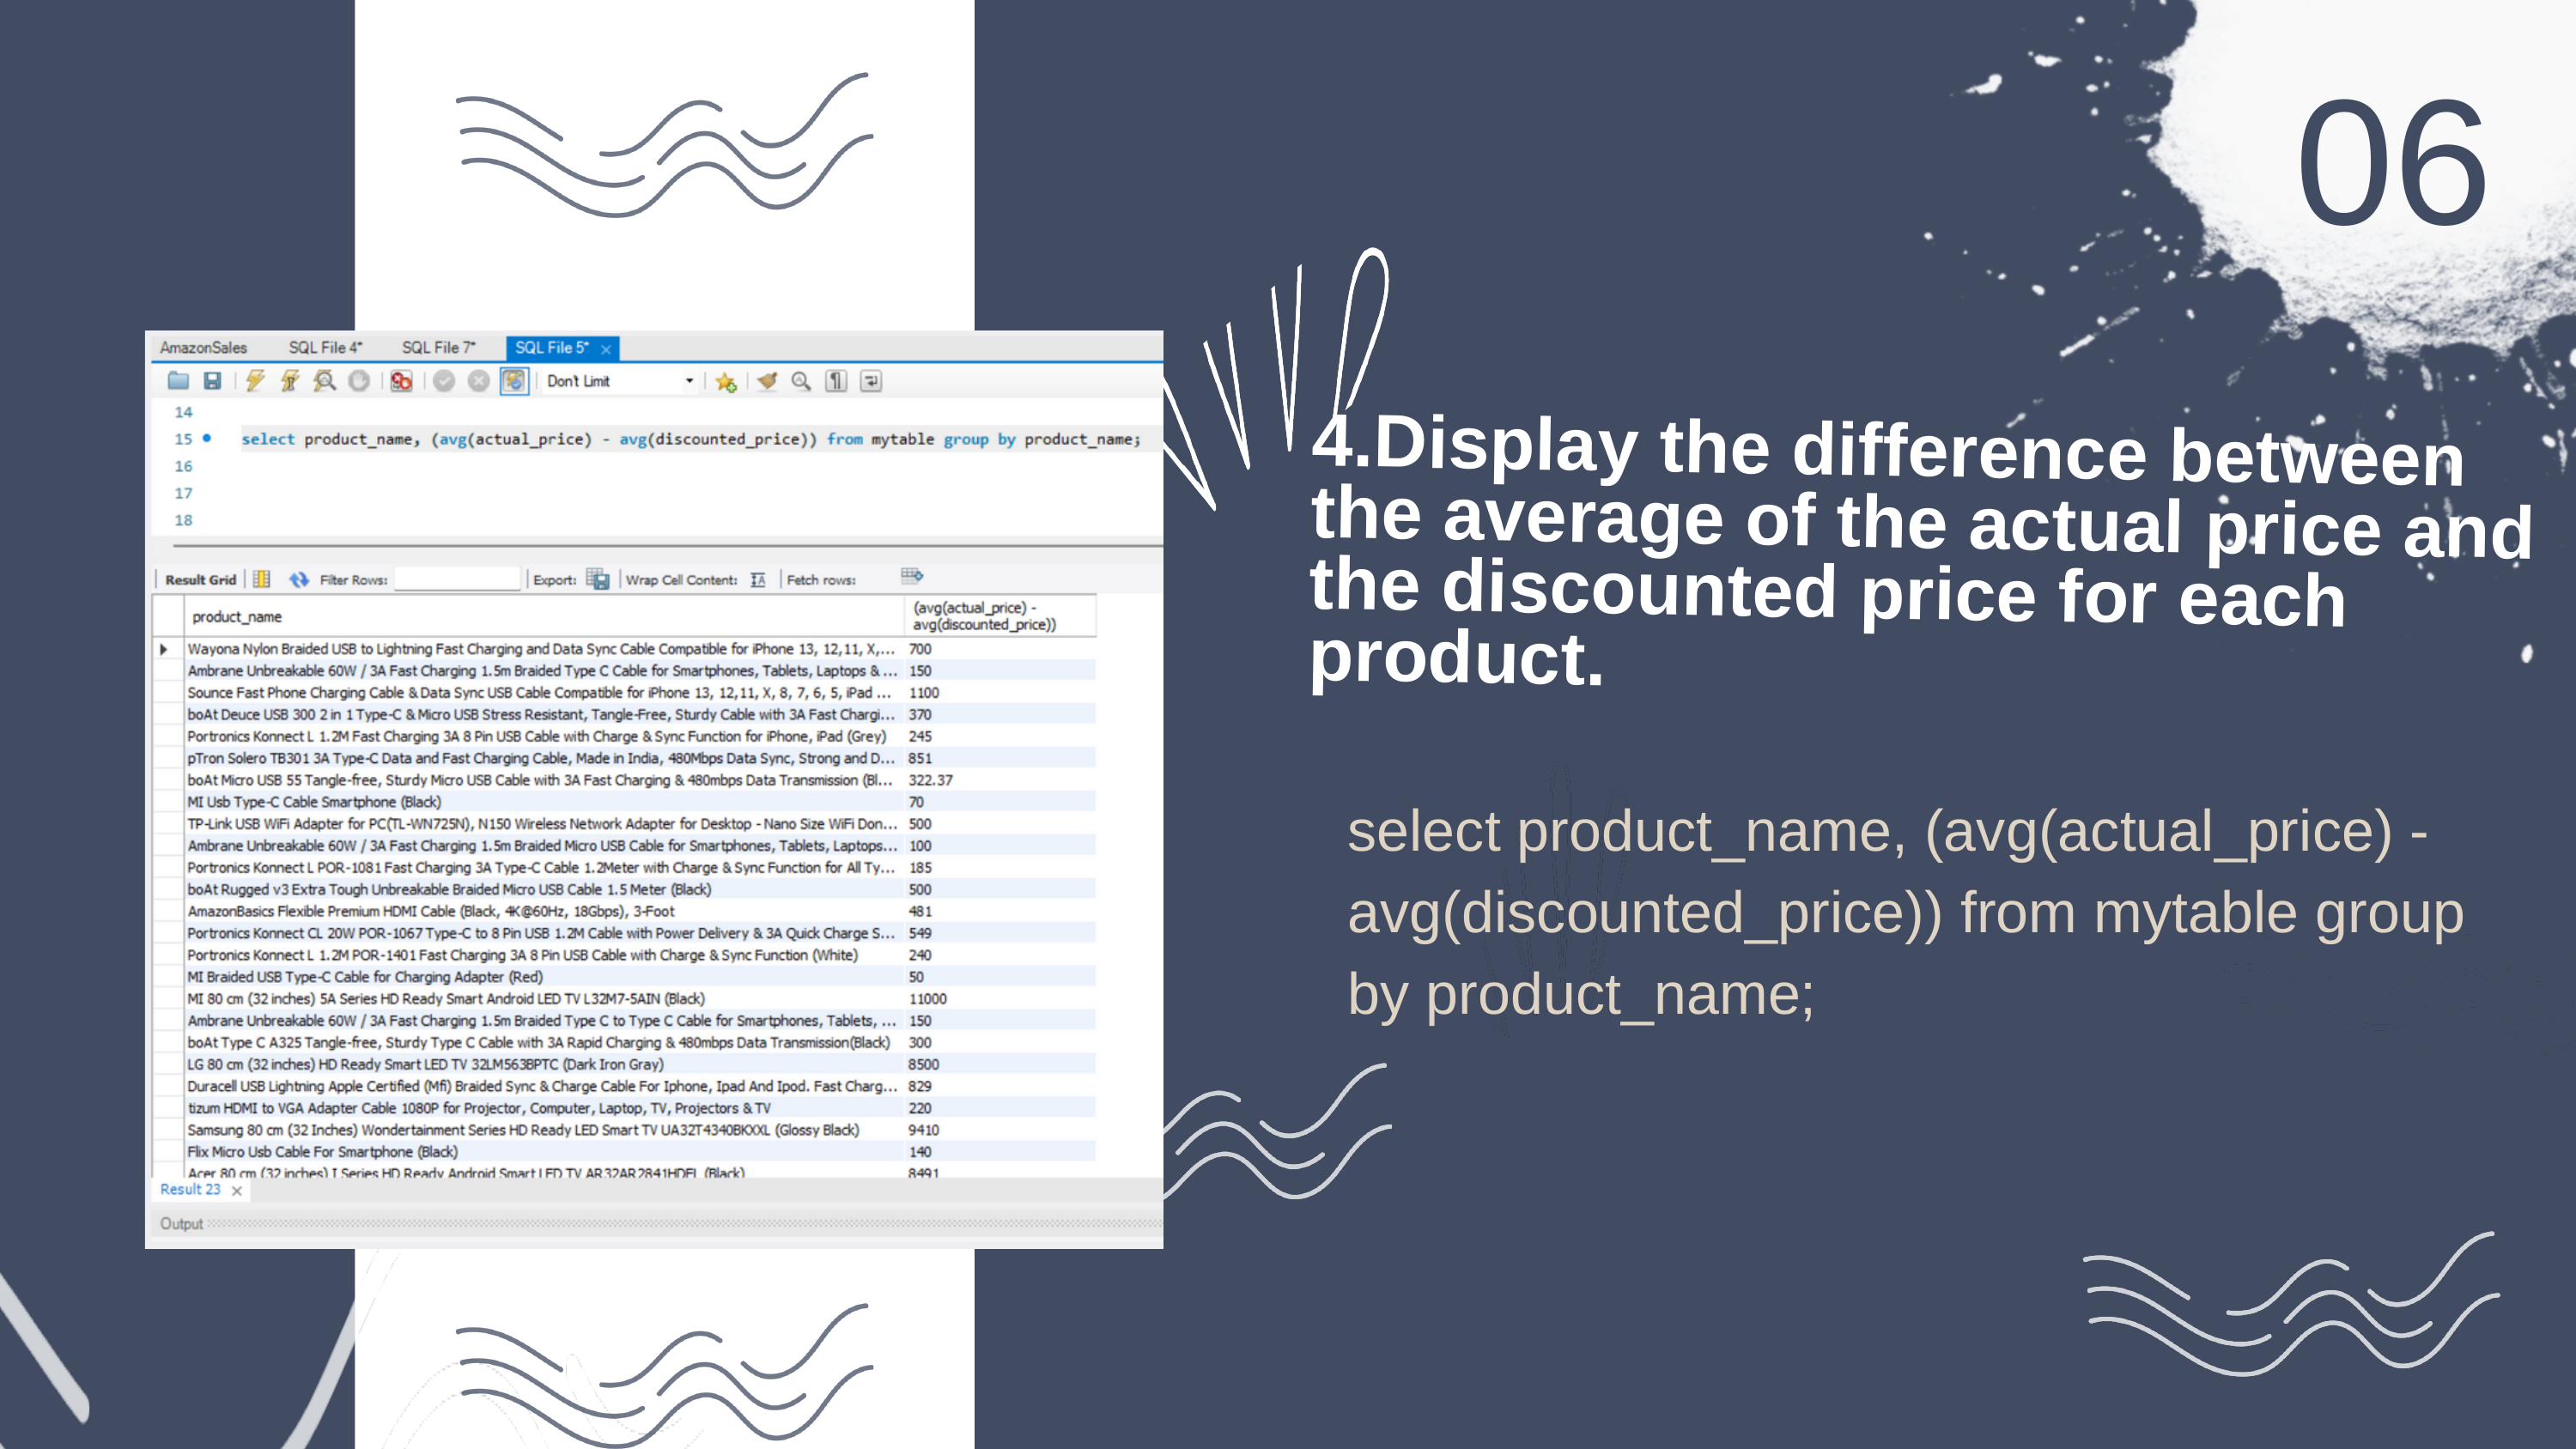

06

4.Display the difference between the average of the actual price and the discounted price for each product.

select product_name, (avg(actual_price) - avg(discounted_price)) from mytable group by product_name;